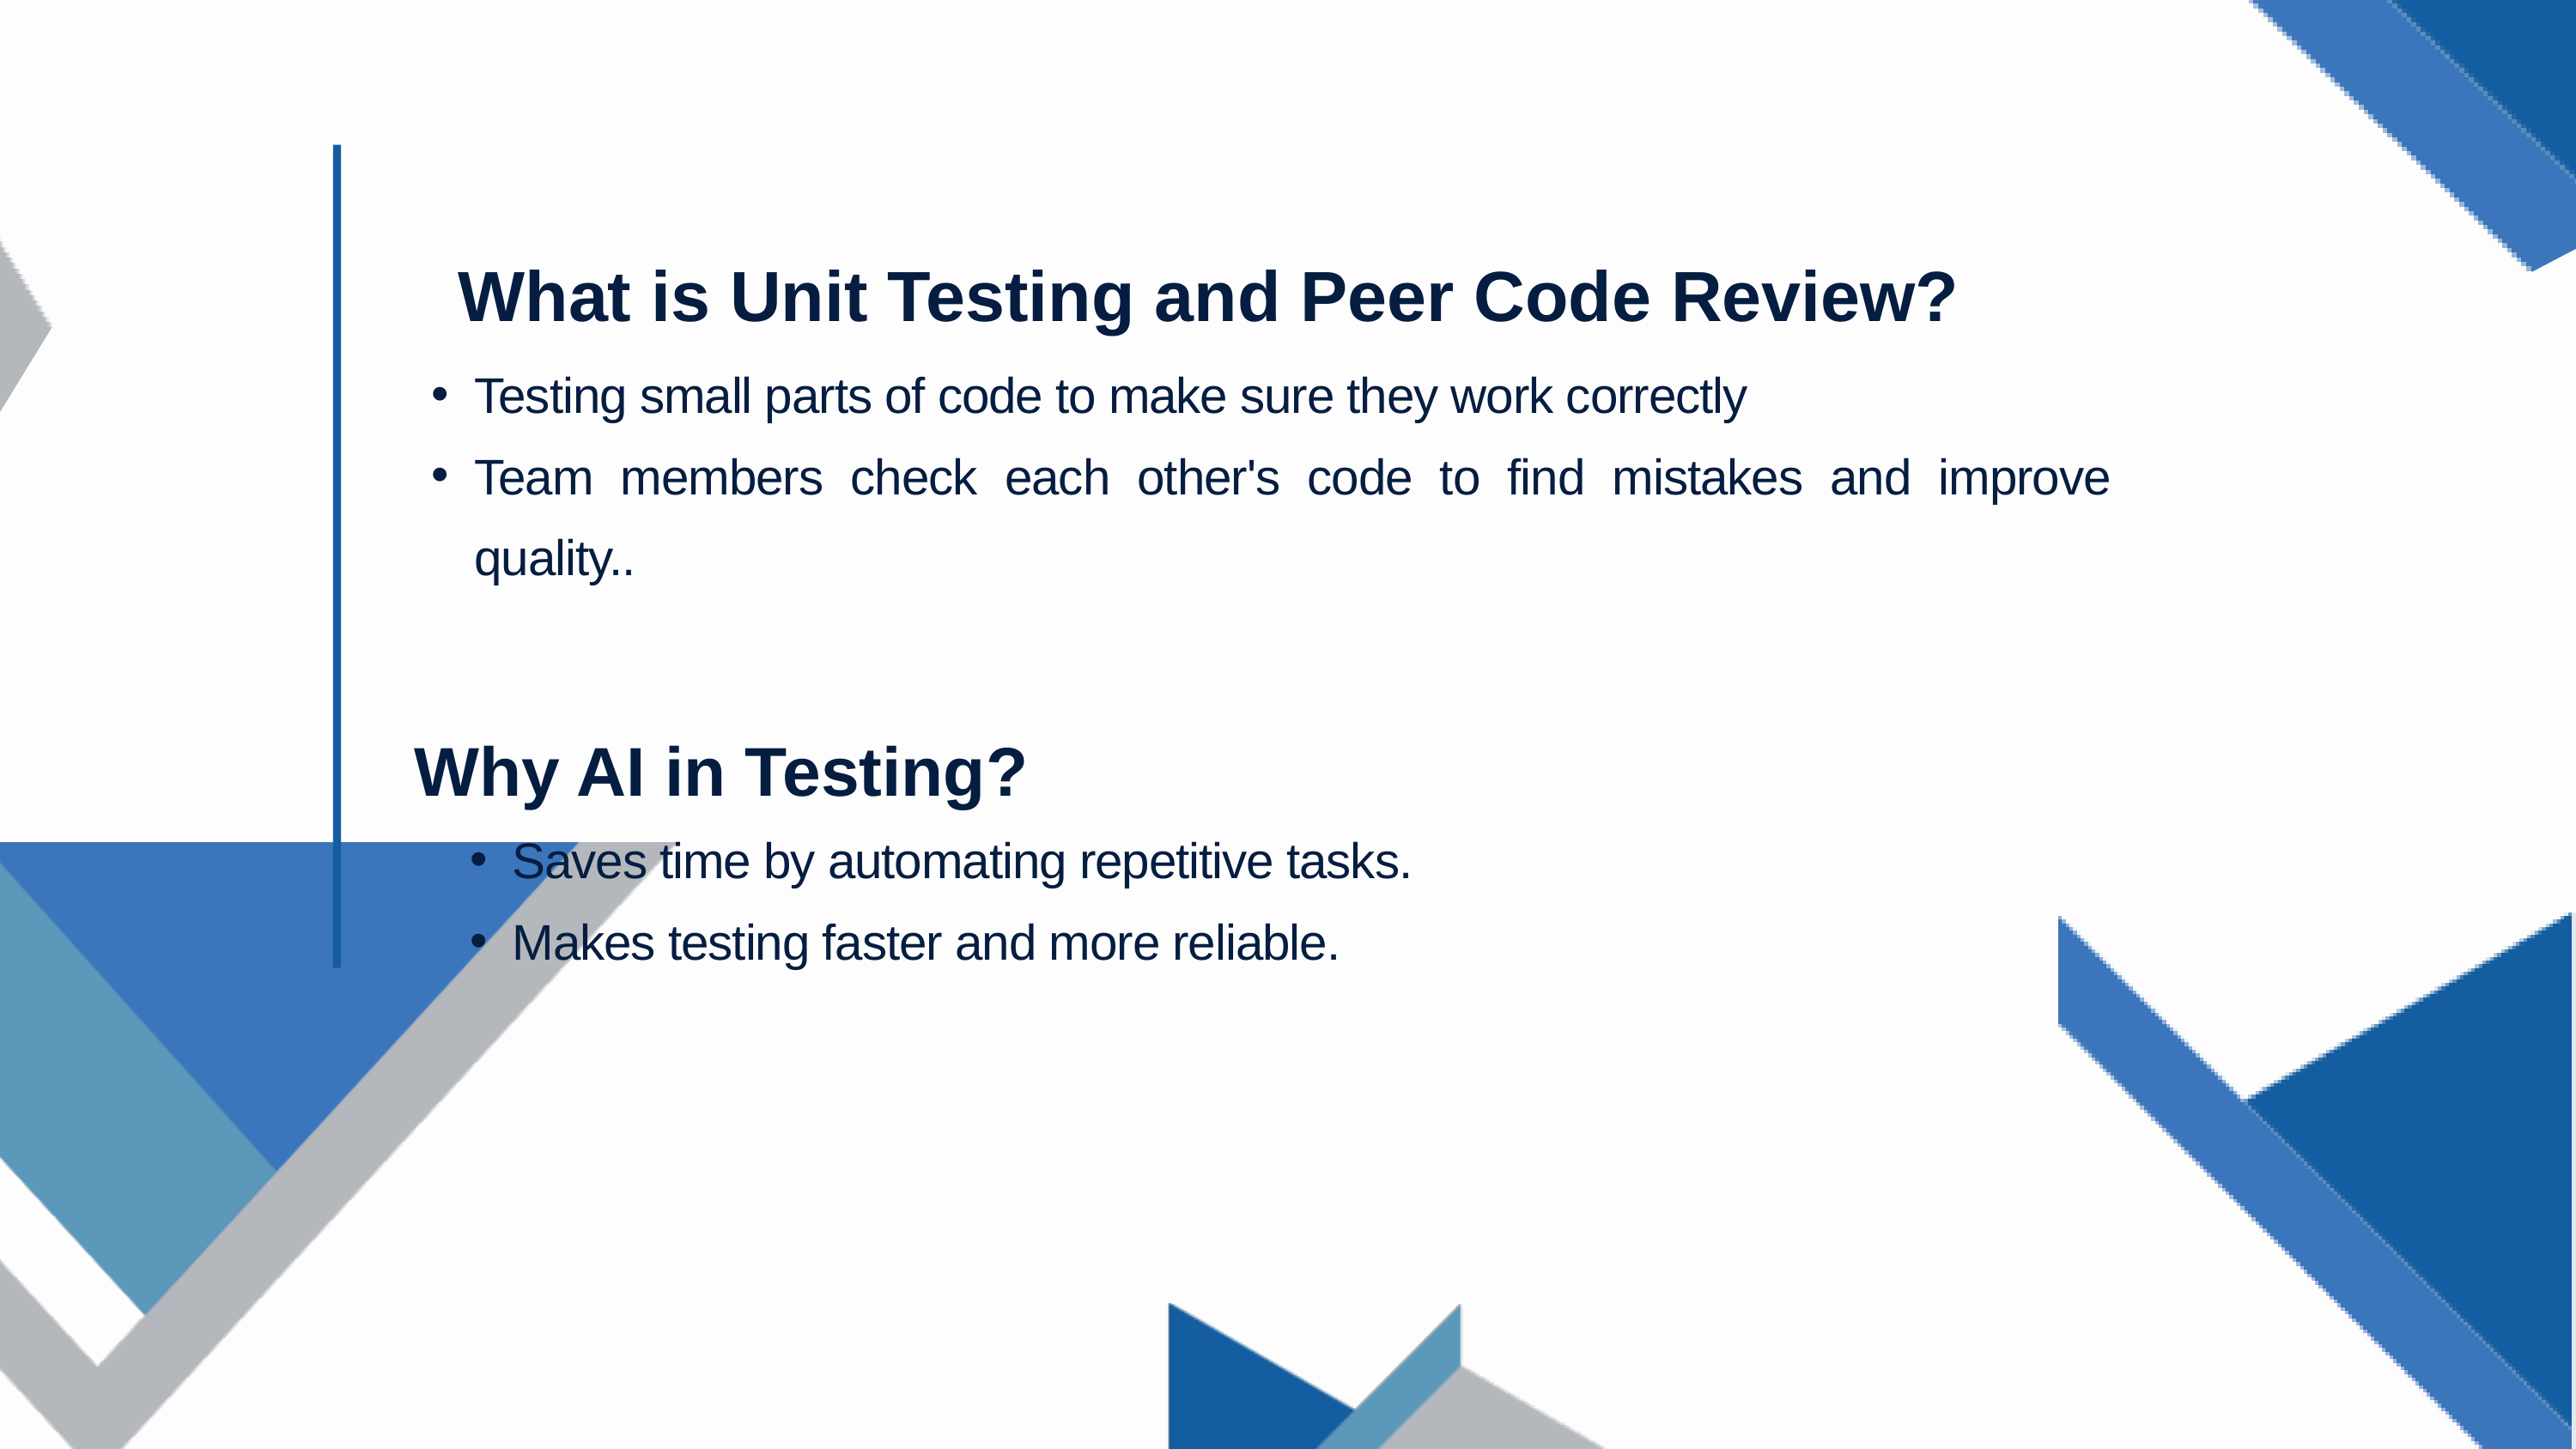

What is Unit Testing and Peer Code Review?

Testing small parts of code to make sure they work correctly
Team members check each other's code to find mistakes and improve quality..
Why AI in Testing?

Saves time by automating repetitive tasks.
Makes testing faster and more reliable.